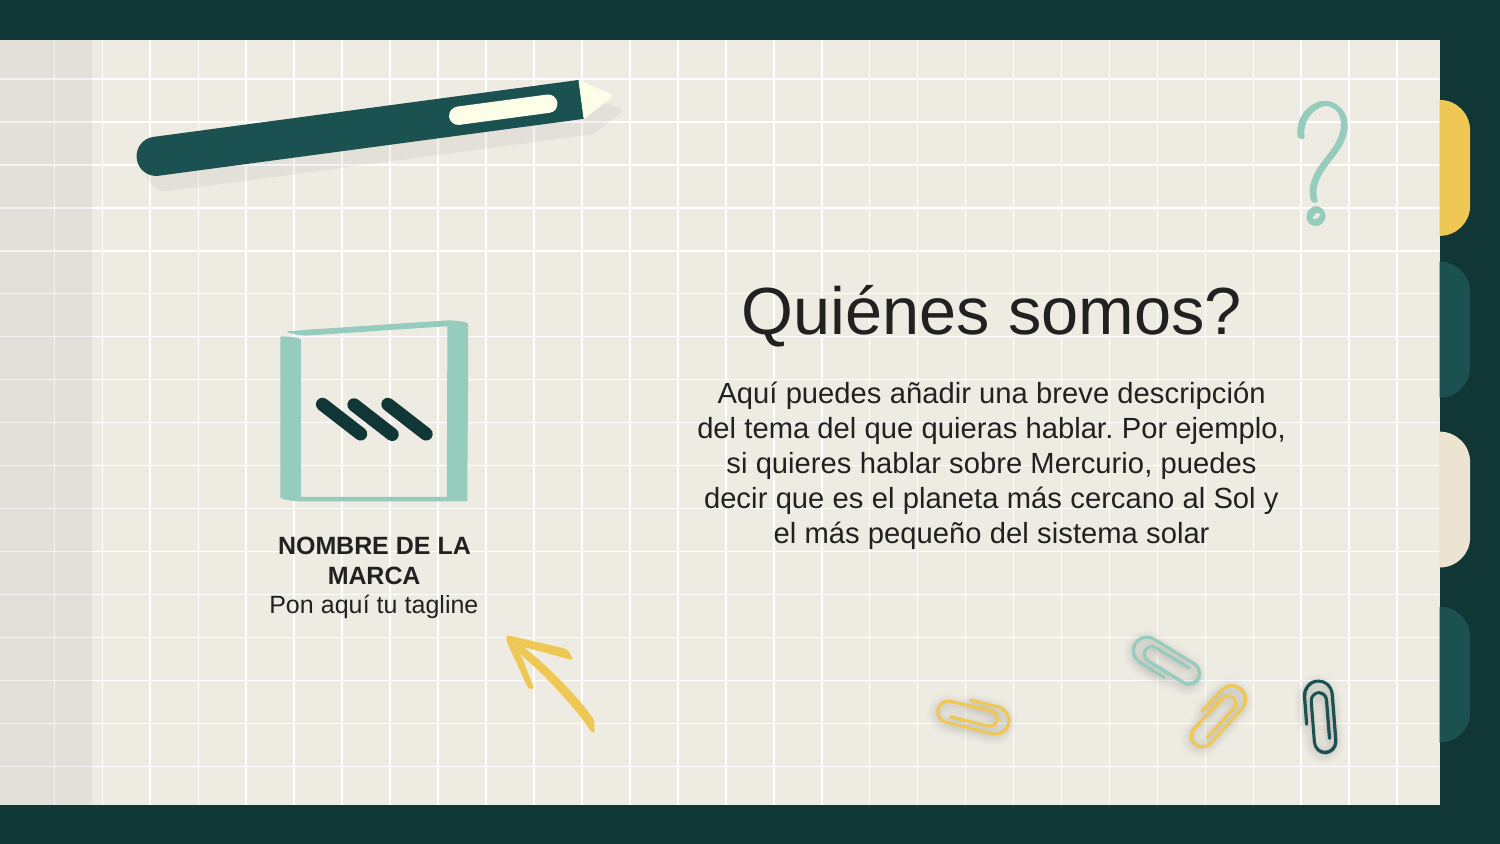

# Quiénes somos?

Aquí puedes añadir una breve descripción del tema del que quieras hablar. Por ejemplo, si quieres hablar sobre Mercurio, puedes decir que es el planeta más cercano al Sol y el más pequeño del sistema solar

NOMBRE DE LA MARCA
Pon aquí tu tagline